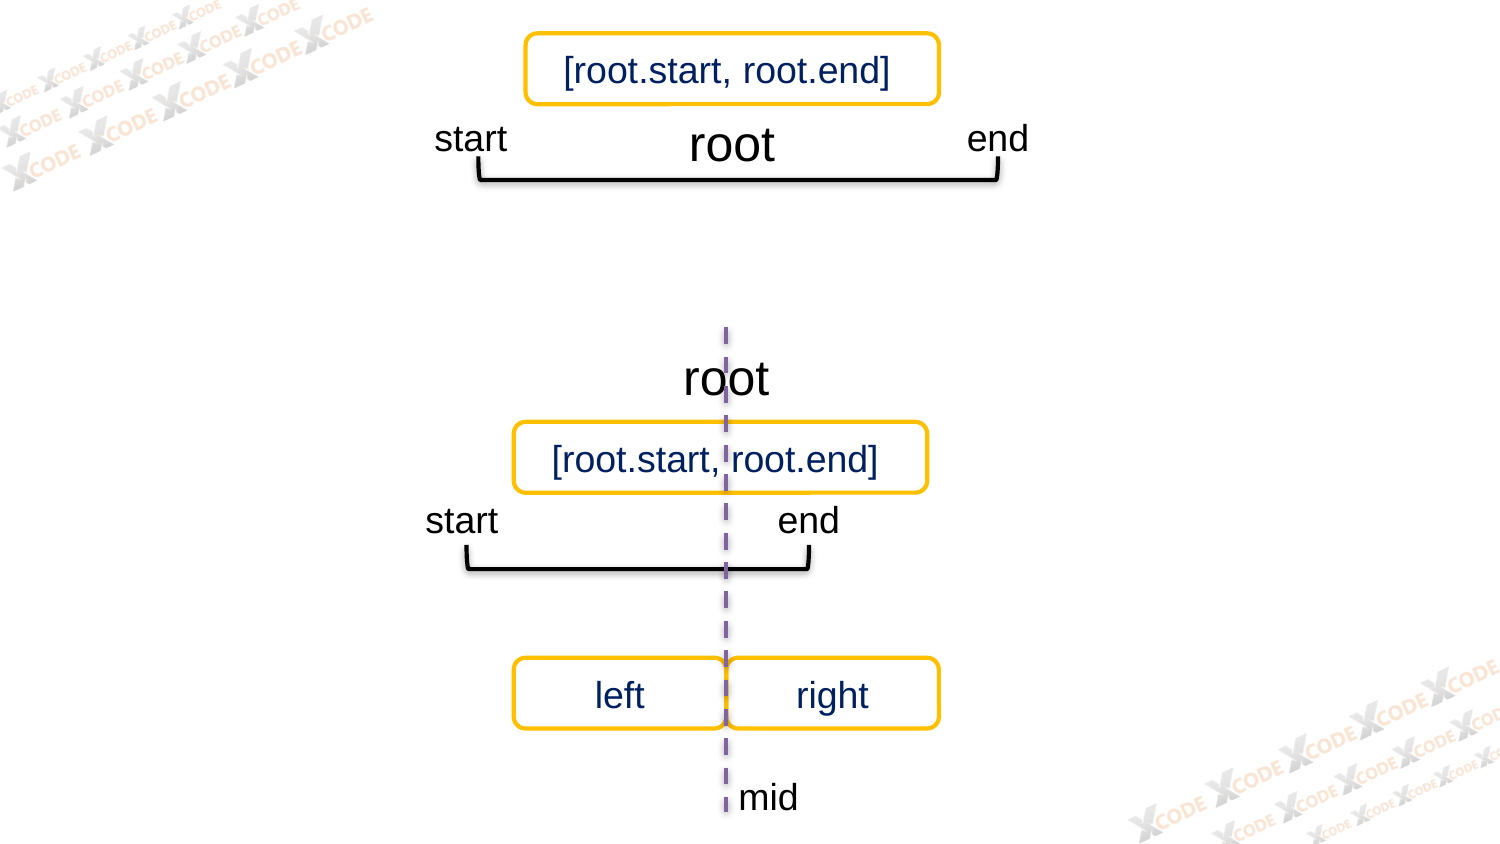

[root.start, root.end]
root
start
end
root

[root.start, root.end]
start
end
left
right
mid